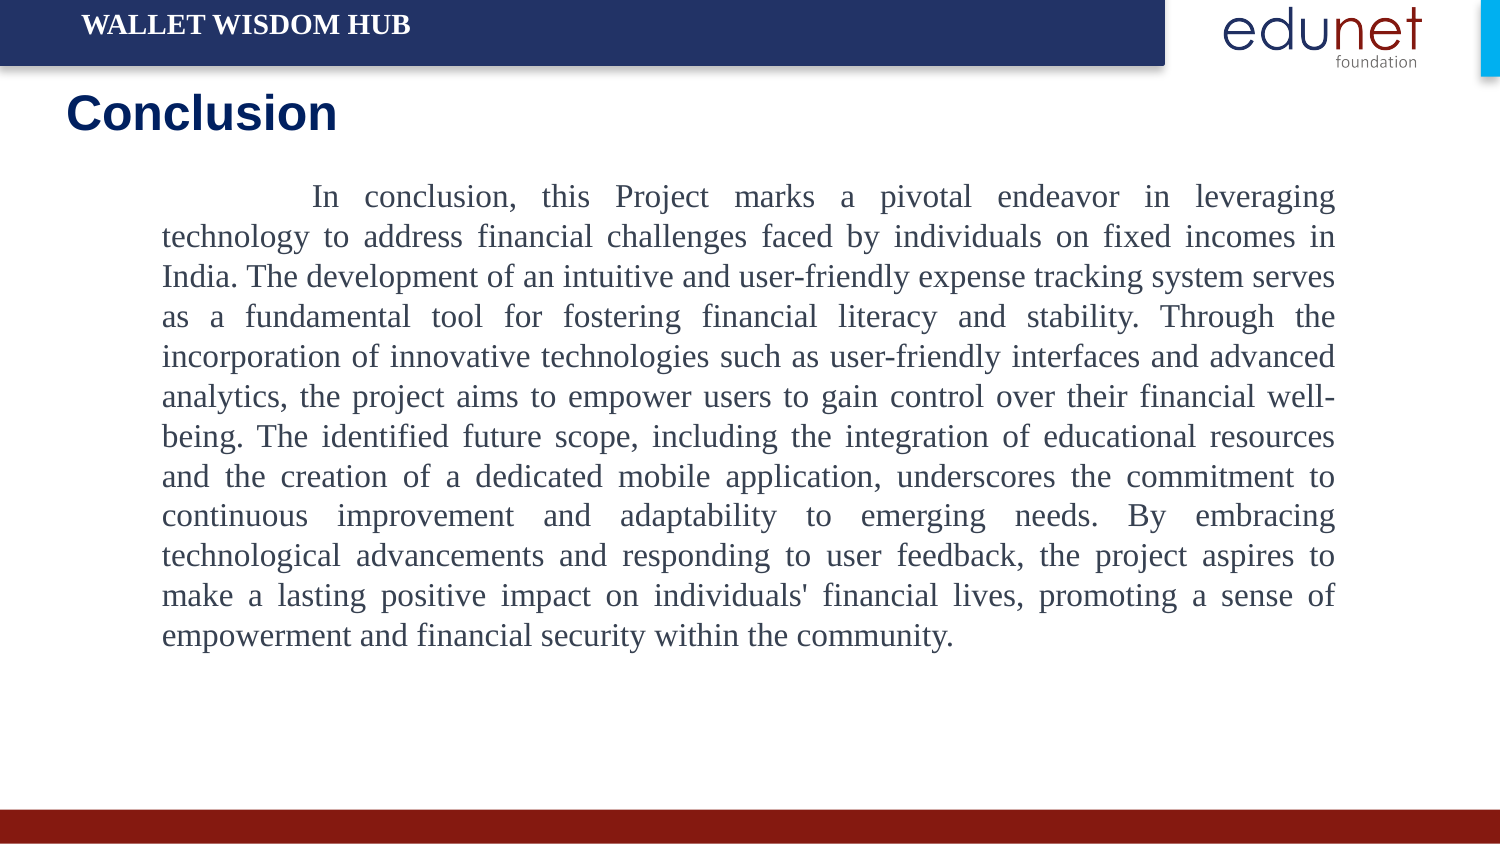

WALLET WISDOM HUB
# Conclusion
	In conclusion, this Project marks a pivotal endeavor in leveraging technology to address financial challenges faced by individuals on fixed incomes in India. The development of an intuitive and user-friendly expense tracking system serves as a fundamental tool for fostering financial literacy and stability. Through the incorporation of innovative technologies such as user-friendly interfaces and advanced analytics, the project aims to empower users to gain control over their financial well-being. The identified future scope, including the integration of educational resources and the creation of a dedicated mobile application, underscores the commitment to continuous improvement and adaptability to emerging needs. By embracing technological advancements and responding to user feedback, the project aspires to make a lasting positive impact on individuals' financial lives, promoting a sense of empowerment and financial security within the community.